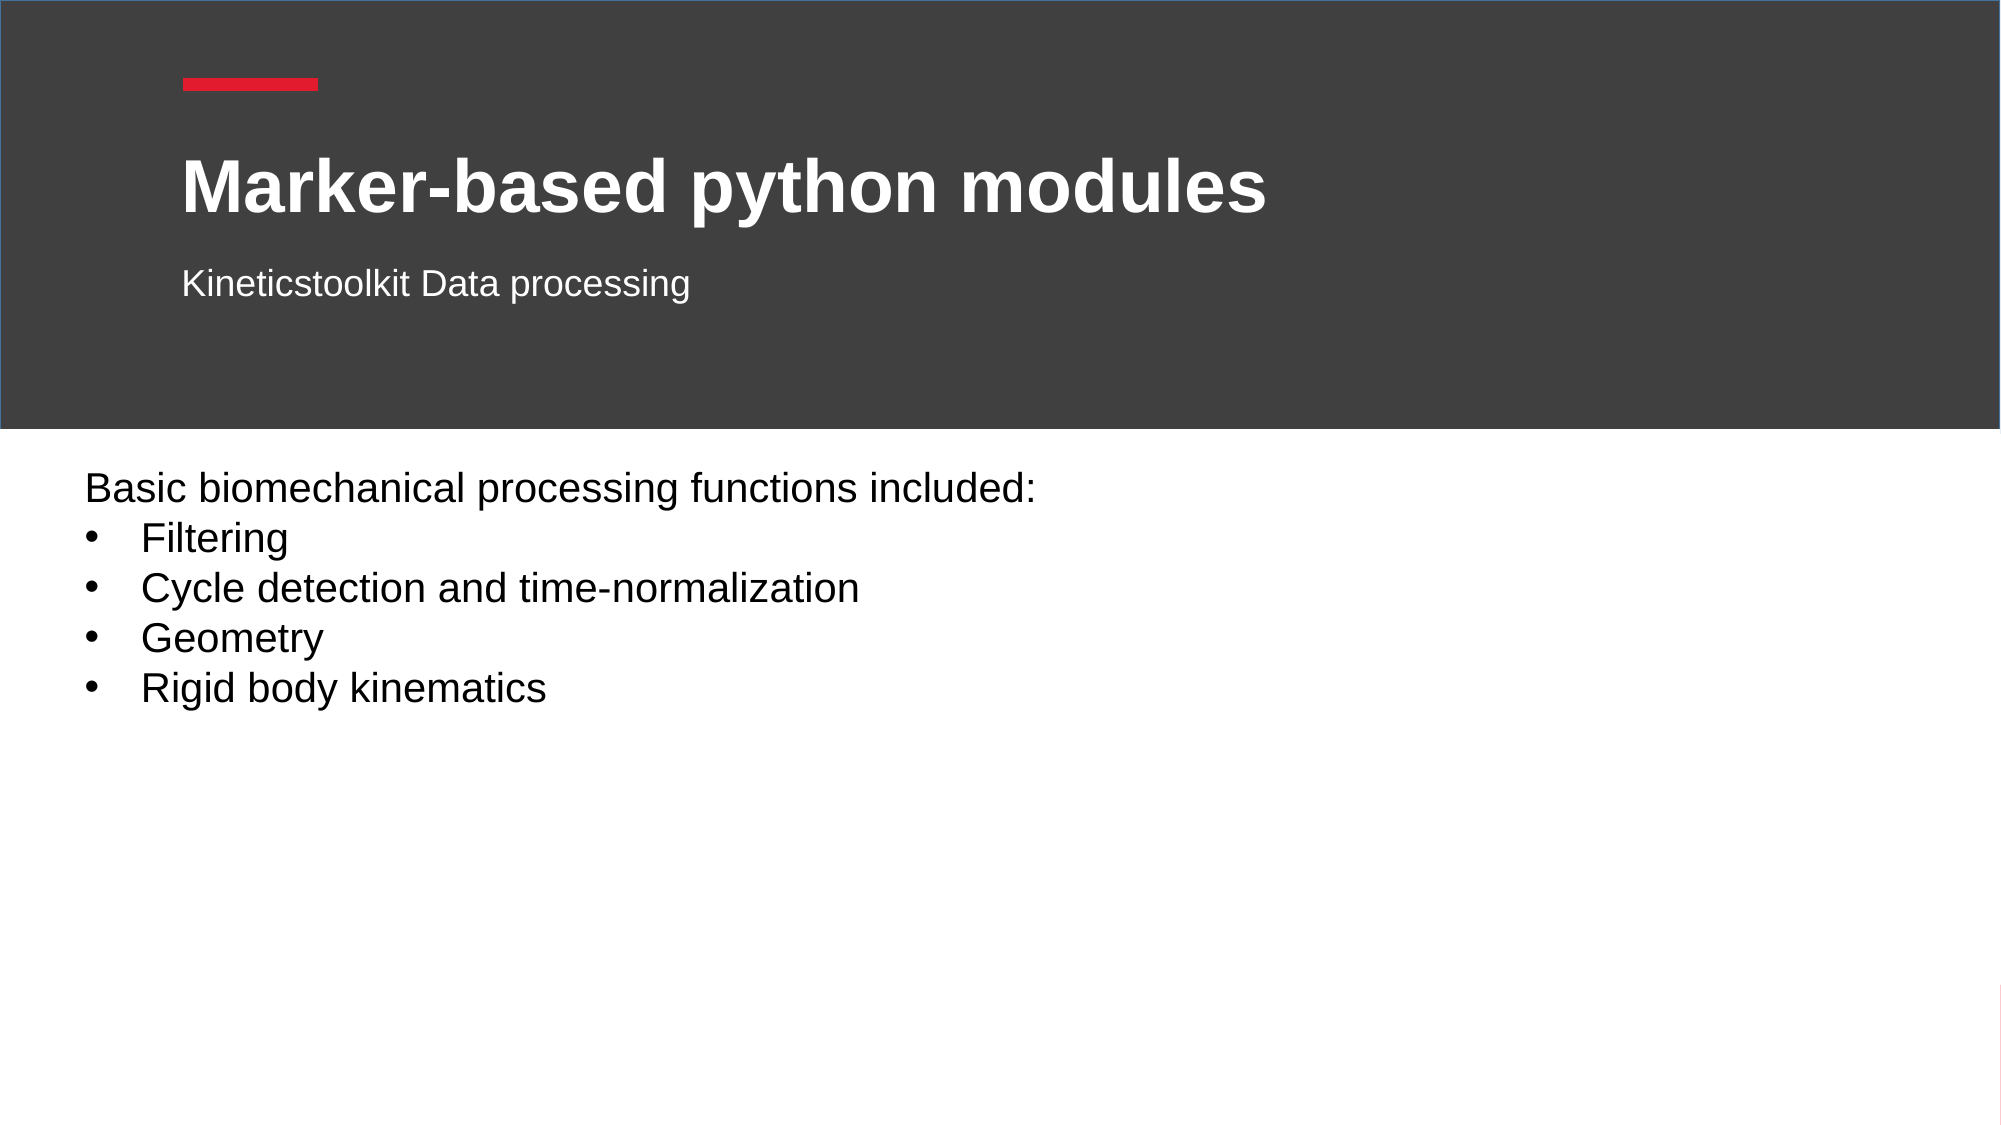

# Marker-based python modules
Kineticstoolkit Data processing

Basic biomechanical processing functions included:
Filtering
Cycle detection and time-normalization
Geometry
Rigid body kinematics